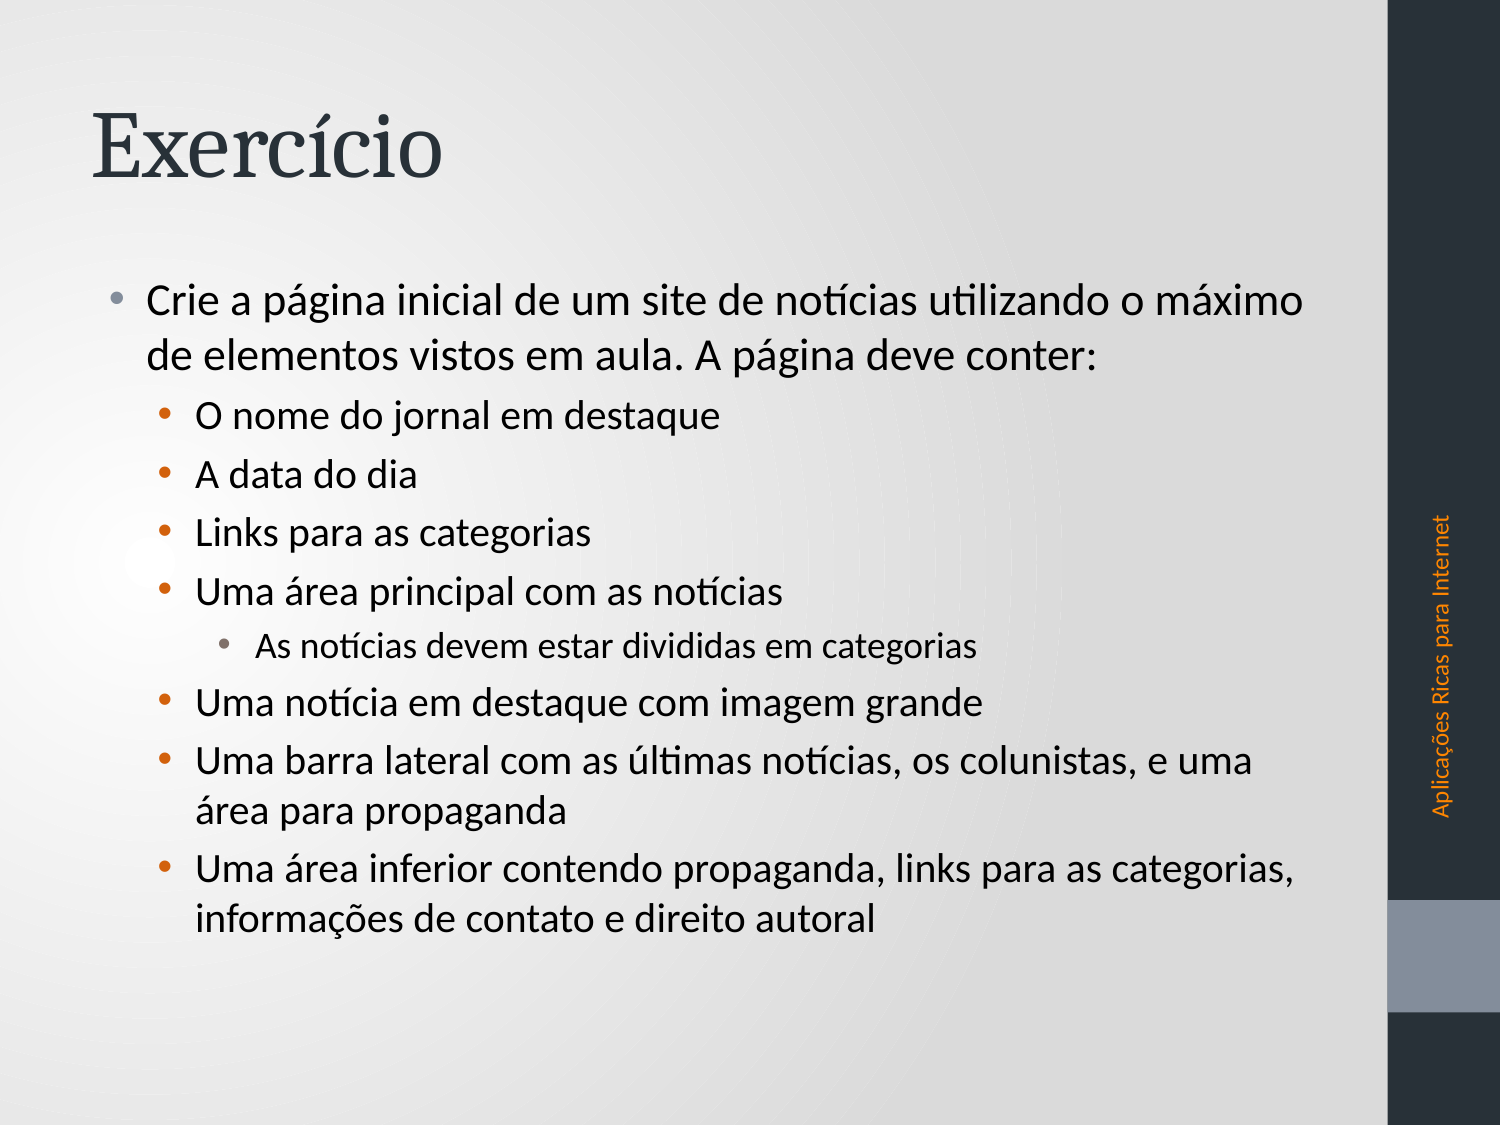

# Exercício
Crie a página inicial de um site de notícias utilizando o máximo de elementos vistos em aula. A página deve conter:
O nome do jornal em destaque
A data do dia
Links para as categorias
Uma área principal com as notícias
As notícias devem estar divididas em categorias
Uma notícia em destaque com imagem grande
Uma barra lateral com as últimas notícias, os colunistas, e uma área para propaganda
Uma área inferior contendo propaganda, links para as categorias, informações de contato e direito autoral
Aplicações Ricas para Internet